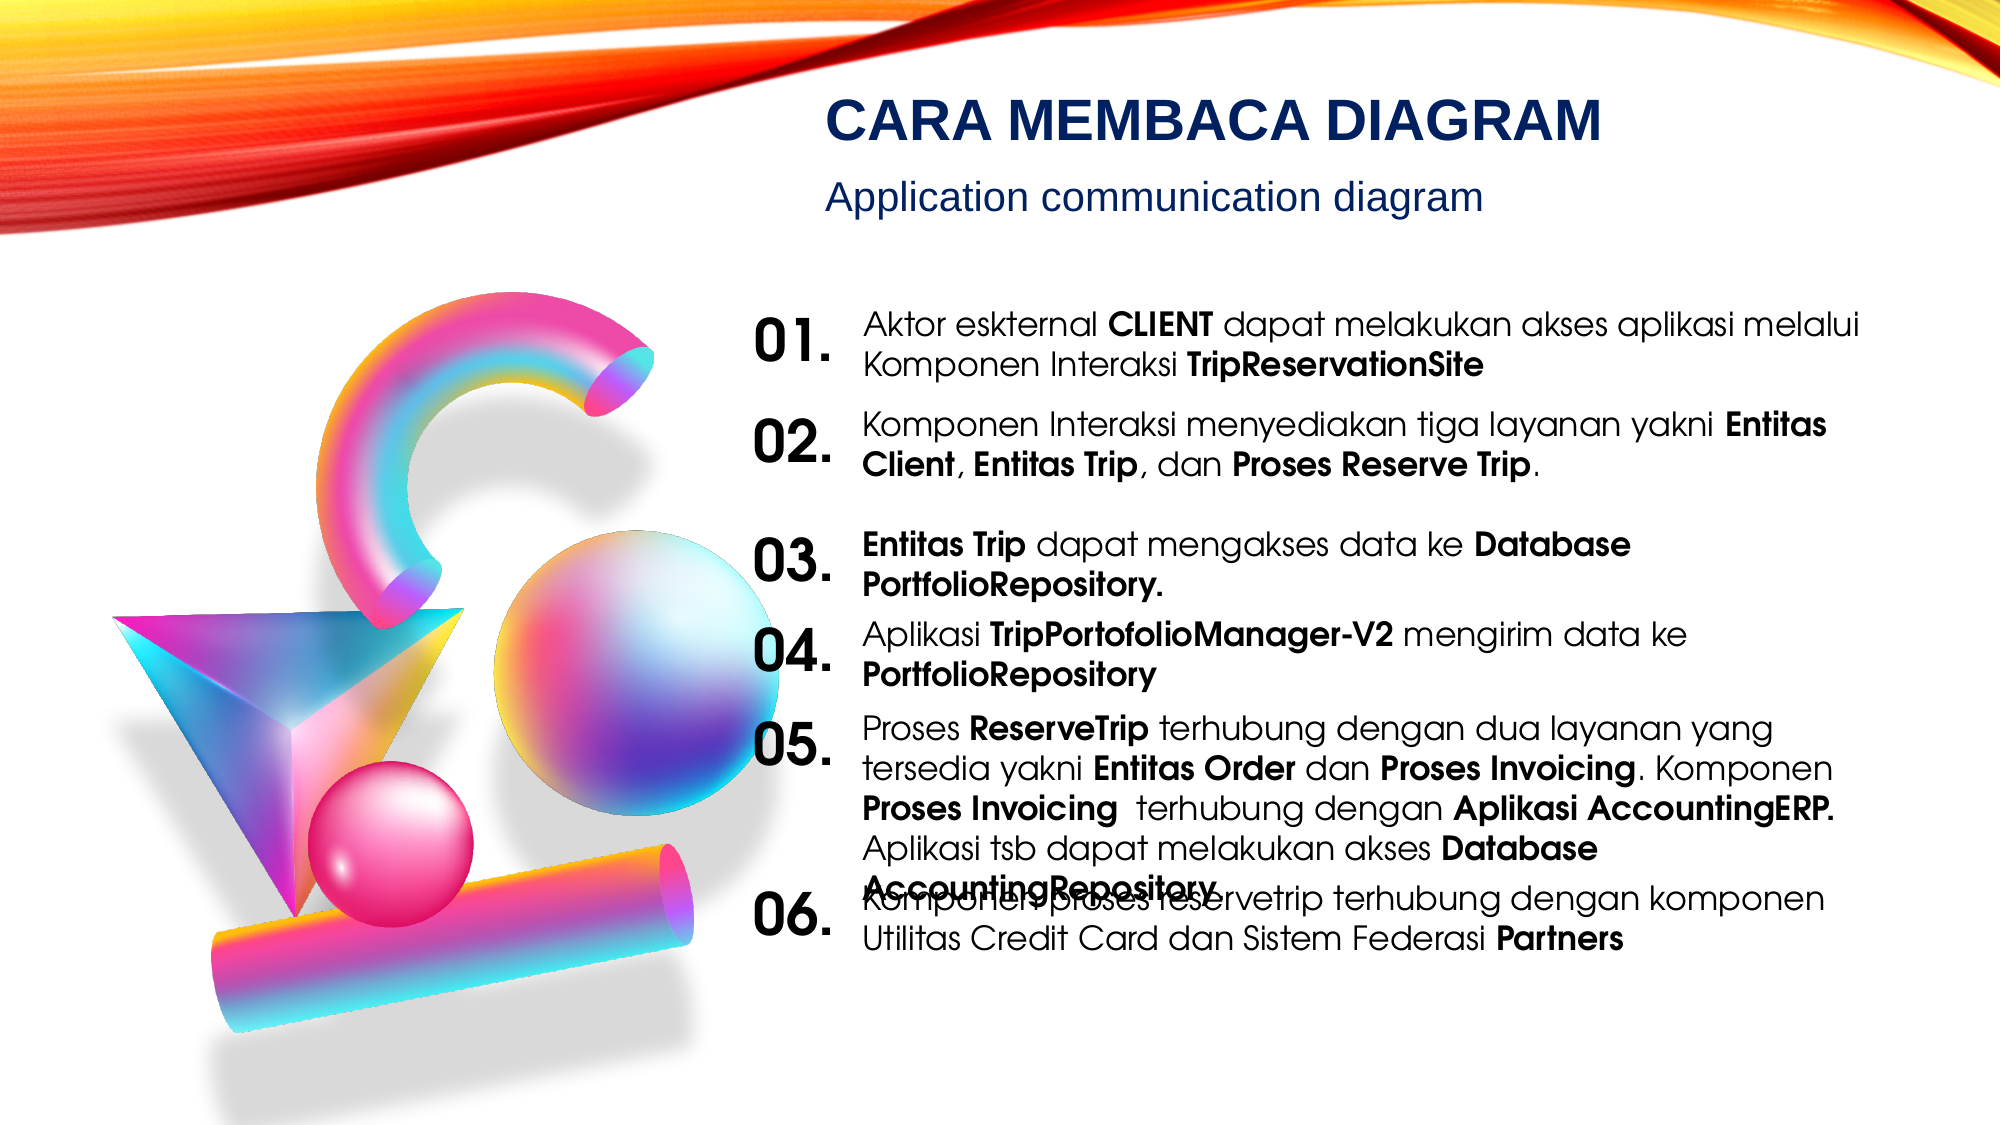

CARA MEMBACA DIAGRAM
Application communication diagram
01.
Aktor eskternal CLIENT dapat melakukan akses aplikasi melalui Komponen Interaksi TripReservationSite
02.
Komponen Interaksi menyediakan tiga layanan yakni Entitas Client, Entitas Trip, dan Proses Reserve Trip.
03.
Entitas Trip dapat mengakses data ke Database PortfolioRepository.
04.
Aplikasi TripPortofolioManager-V2 mengirim data ke PortfolioRepository
05.
Proses ReserveTrip terhubung dengan dua layanan yang tersedia yakni Entitas Order dan Proses Invoicing. Komponen Proses Invoicing  terhubung dengan Aplikasi AccountingERP. Aplikasi tsb dapat melakukan akses Database AccountingRepository.
06.
Komponen proses reservetrip terhubung dengan komponen Utilitas Credit Card dan Sistem Federasi Partners